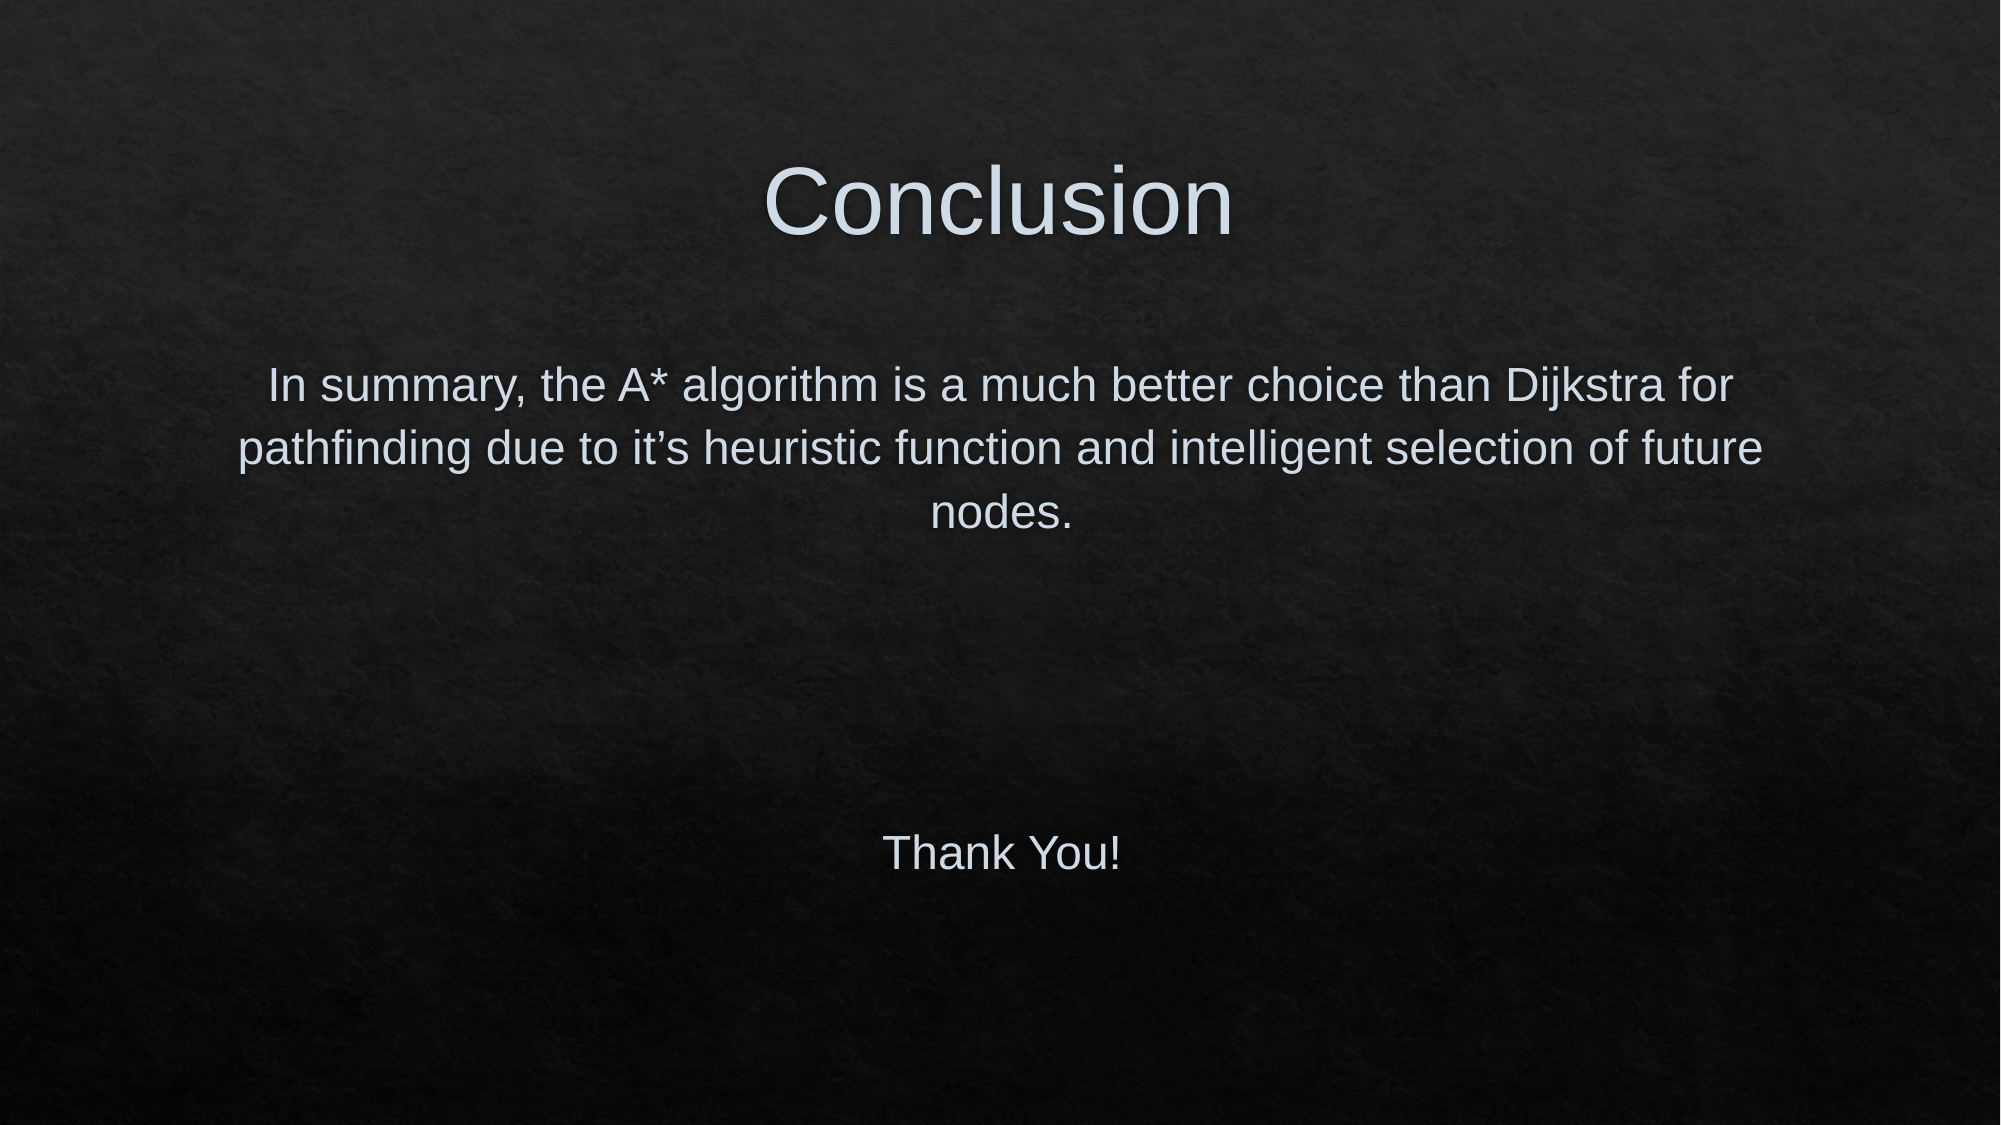

# Conclusion
In summary, the A* algorithm is a much better choice than Dijkstra for pathfinding due to it’s heuristic function and intelligent selection of future nodes.

Thank You!